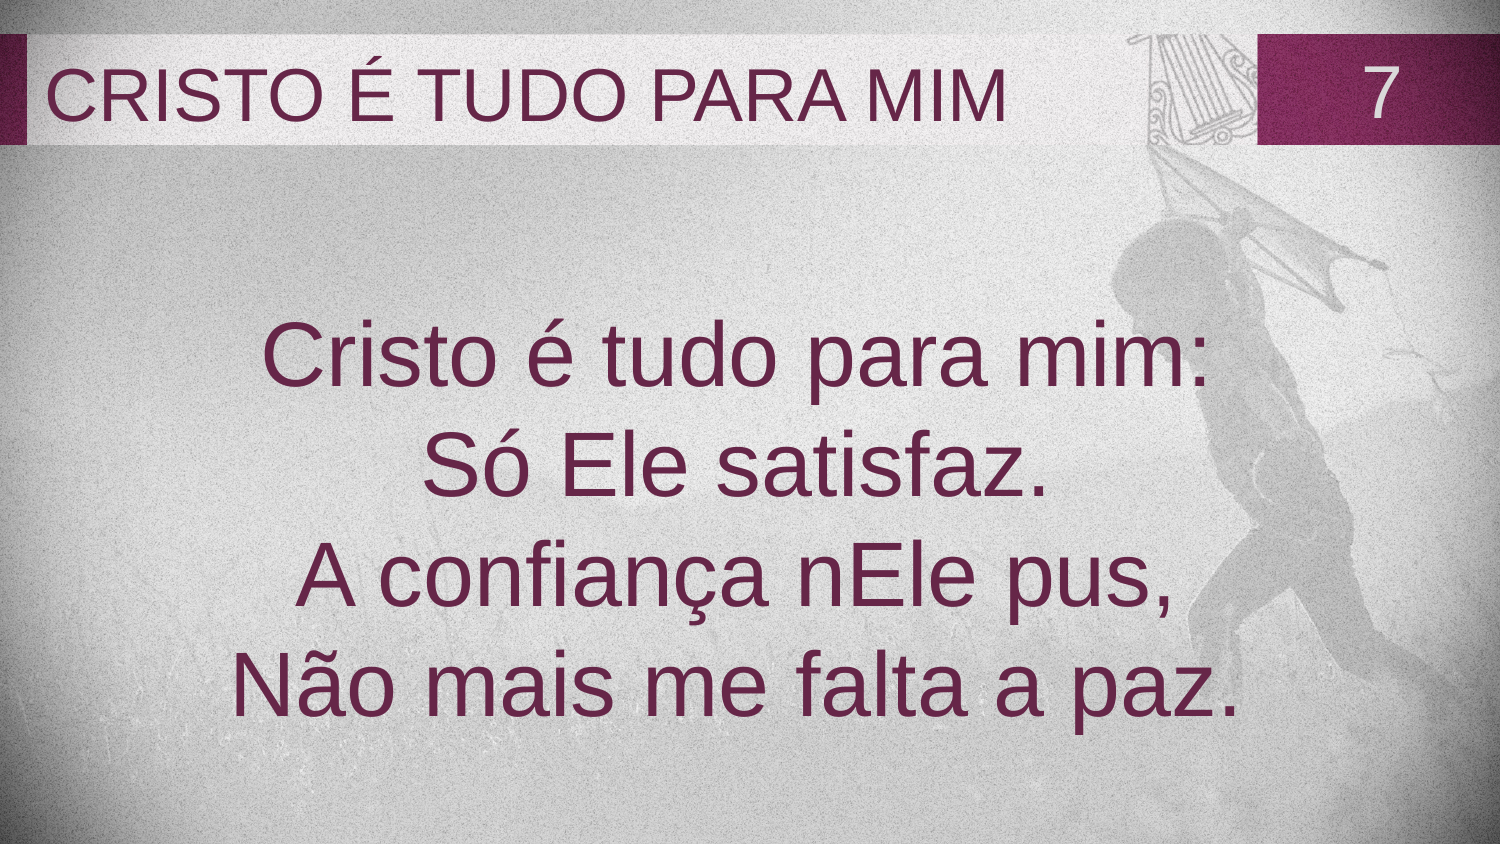

# CRISTO É TUDO PARA MIM
7
Cristo é tudo para mim:
Só Ele satisfaz.
A confiança nEle pus,
Não mais me falta a paz.